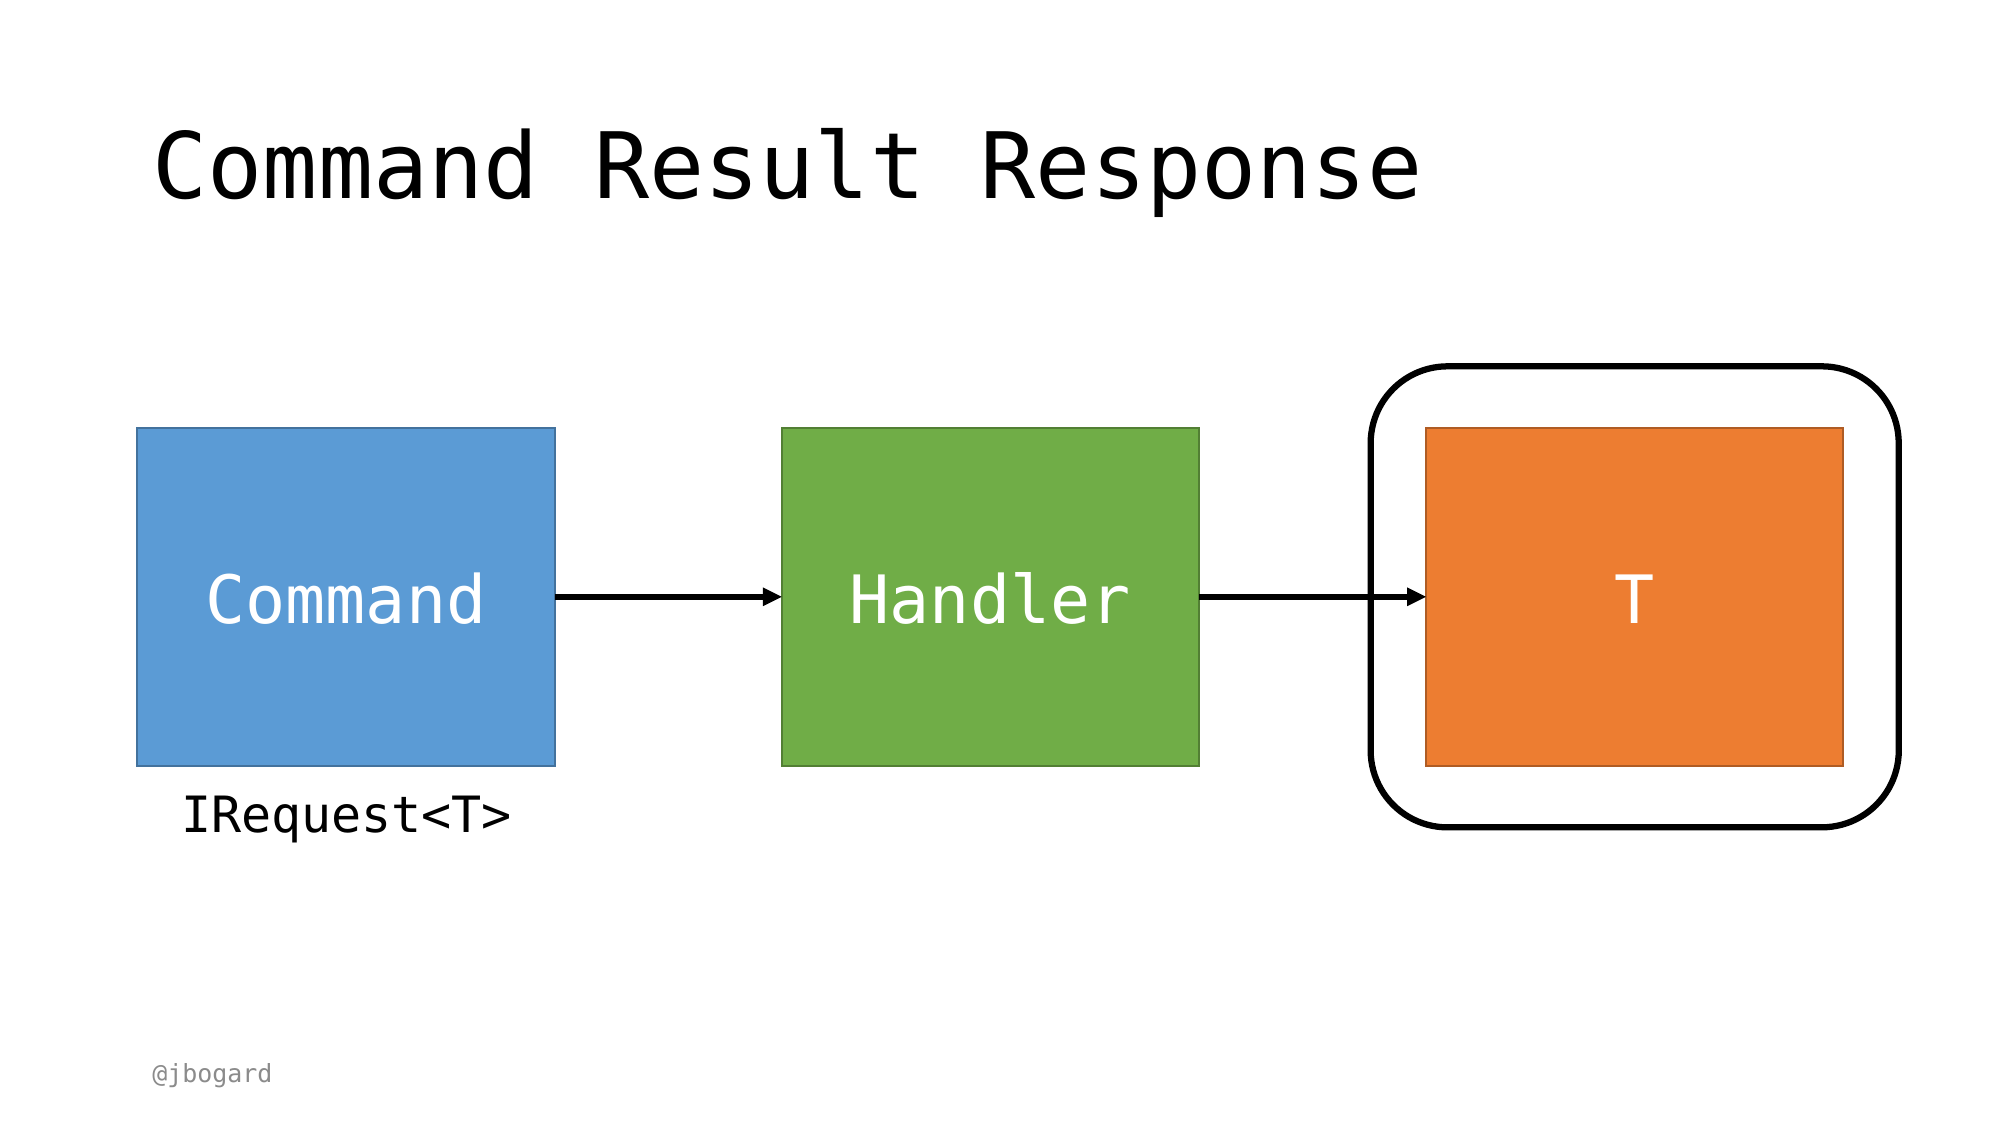

# Command Result Response

Command
Handler
T
IRequest<T>
@jbogard